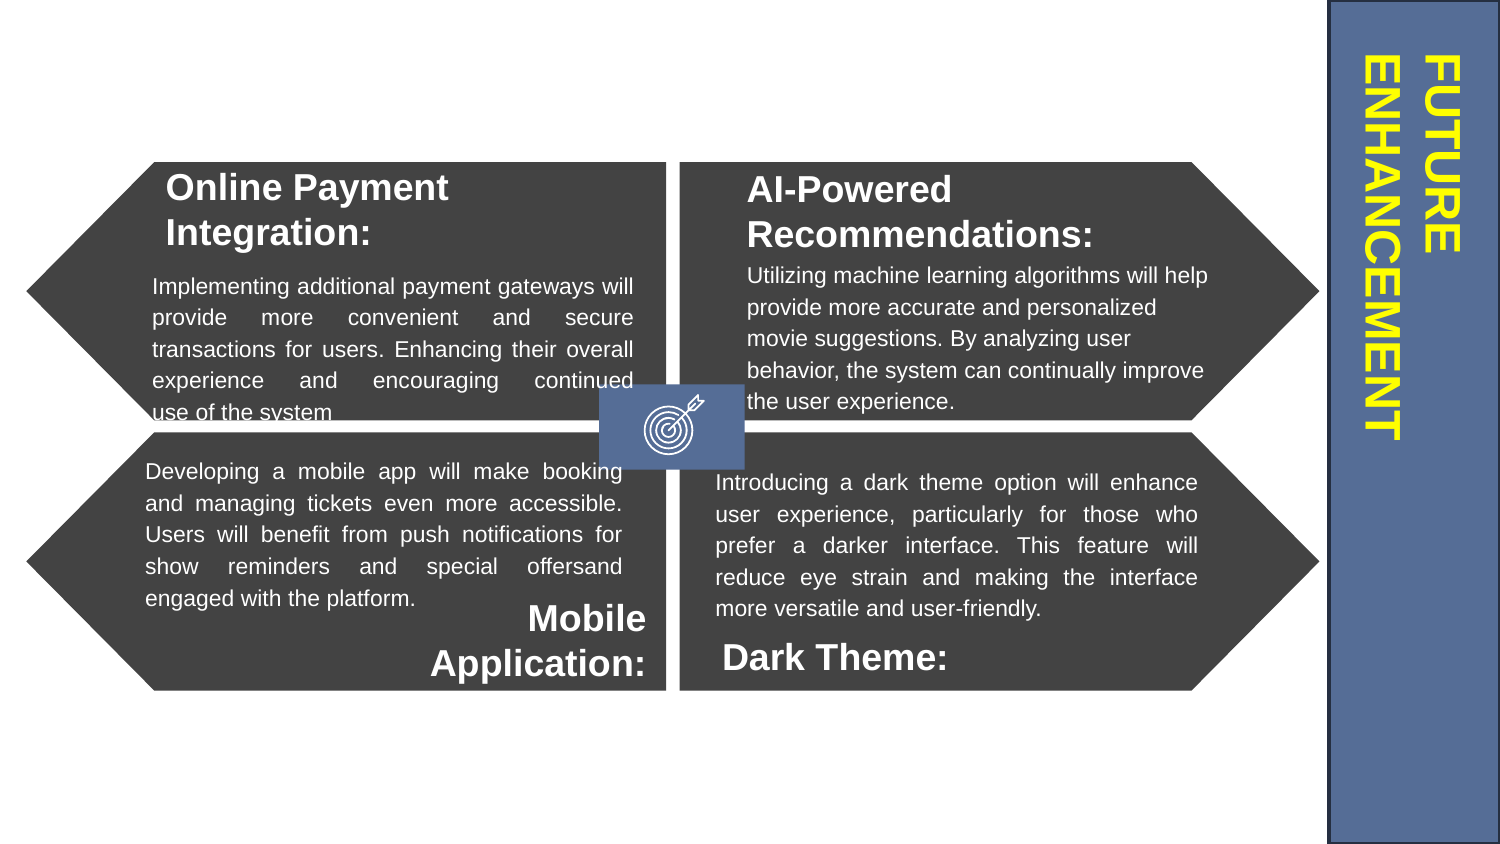

Online Payment Integration:
AI-Powered Recommendations:

Utilizing machine learning algorithms will help provide more accurate and personalized movie suggestions. By analyzing user behavior, the system can continually improve the user experience.
Implementing additional payment gateways will provide more convenient and secure transactions for users. Enhancing their overall experience and encouraging continued use of the system
FUTURE ENHANCEMENT

Developing a mobile app will make booking and managing tickets even more accessible. Users will benefit from push notifications for show reminders and special offersand engaged with the platform.
Introducing a dark theme option will enhance user experience, particularly for those who prefer a darker interface. This feature will reduce eye strain and making the interface more versatile and user-friendly.
Mobile Application:
Dark Theme: